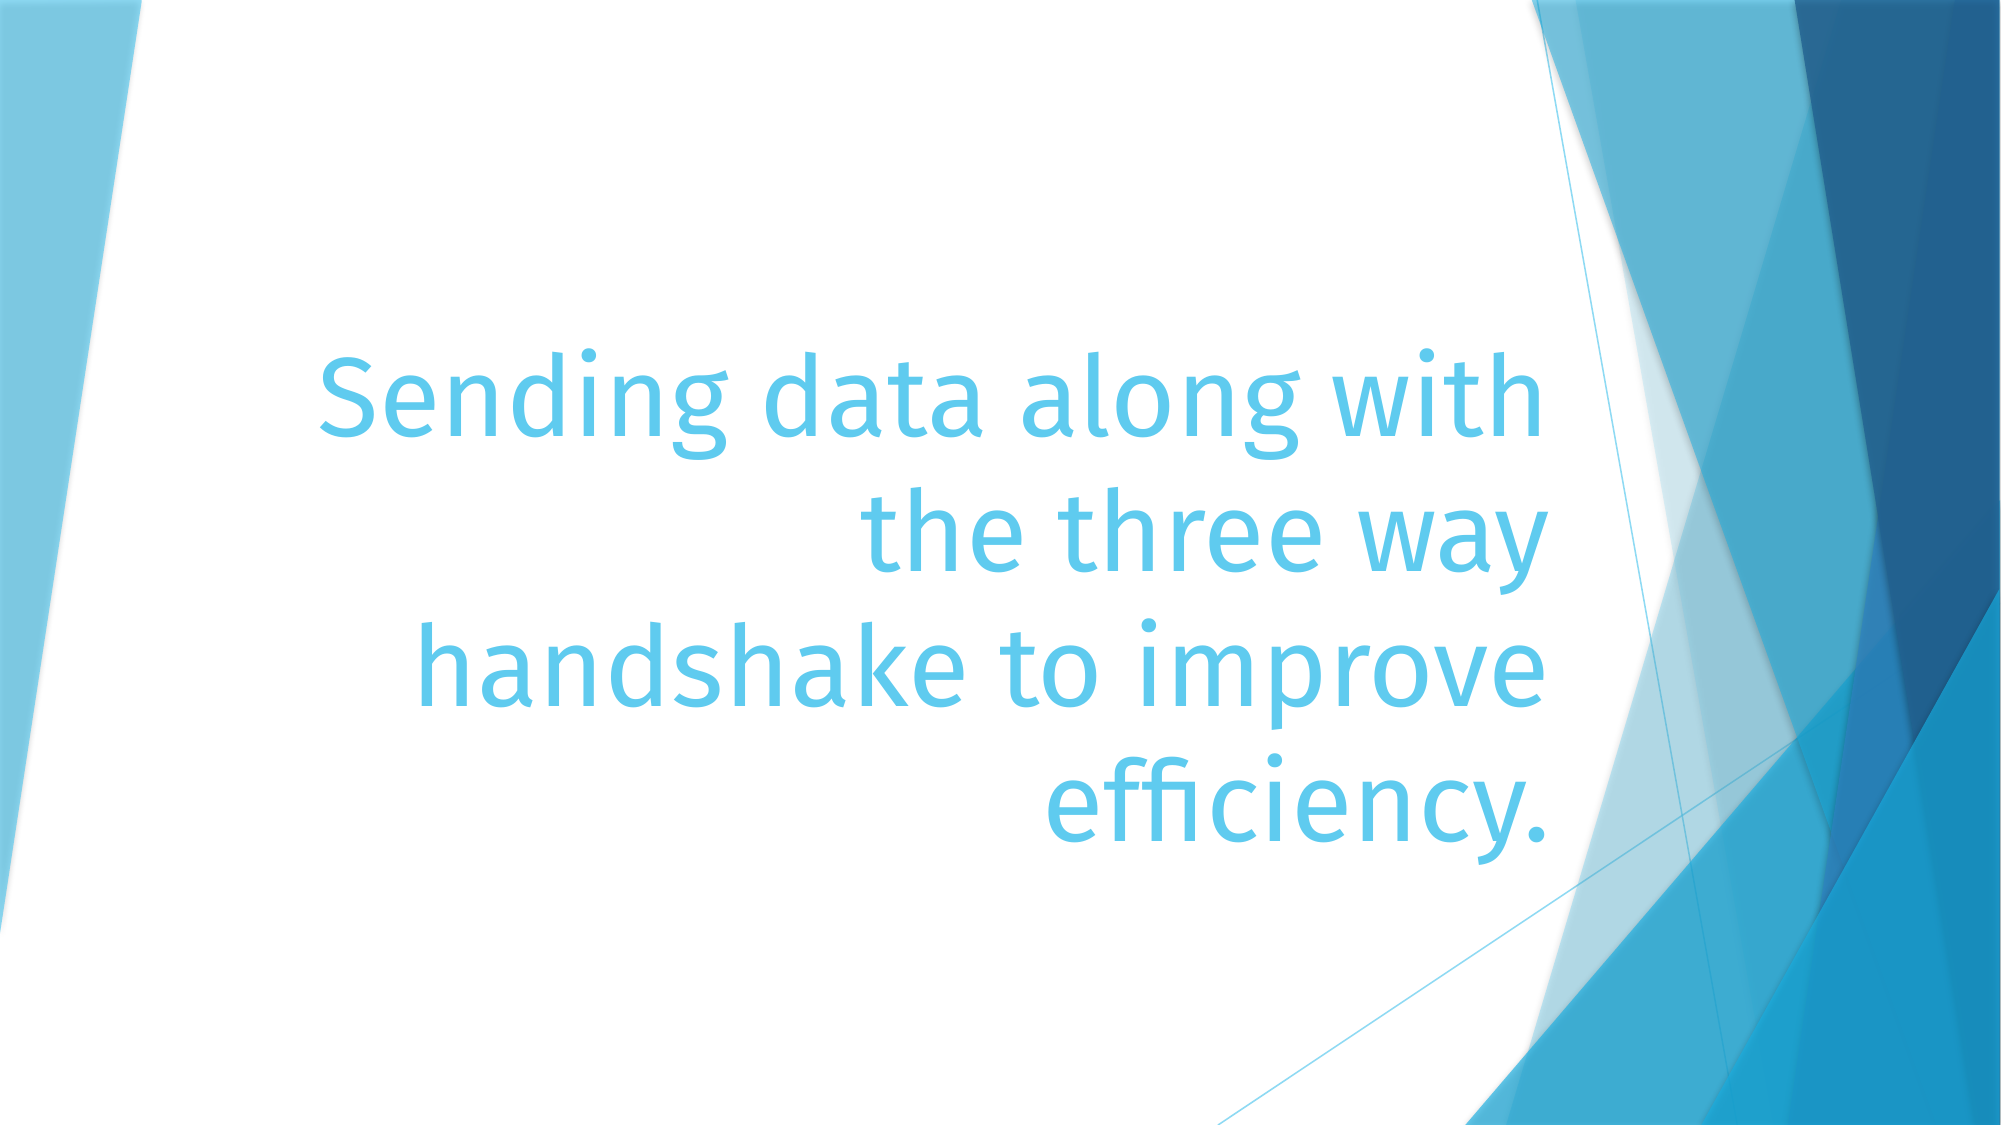

# Sending data along with the three way handshake to improve efficiency.